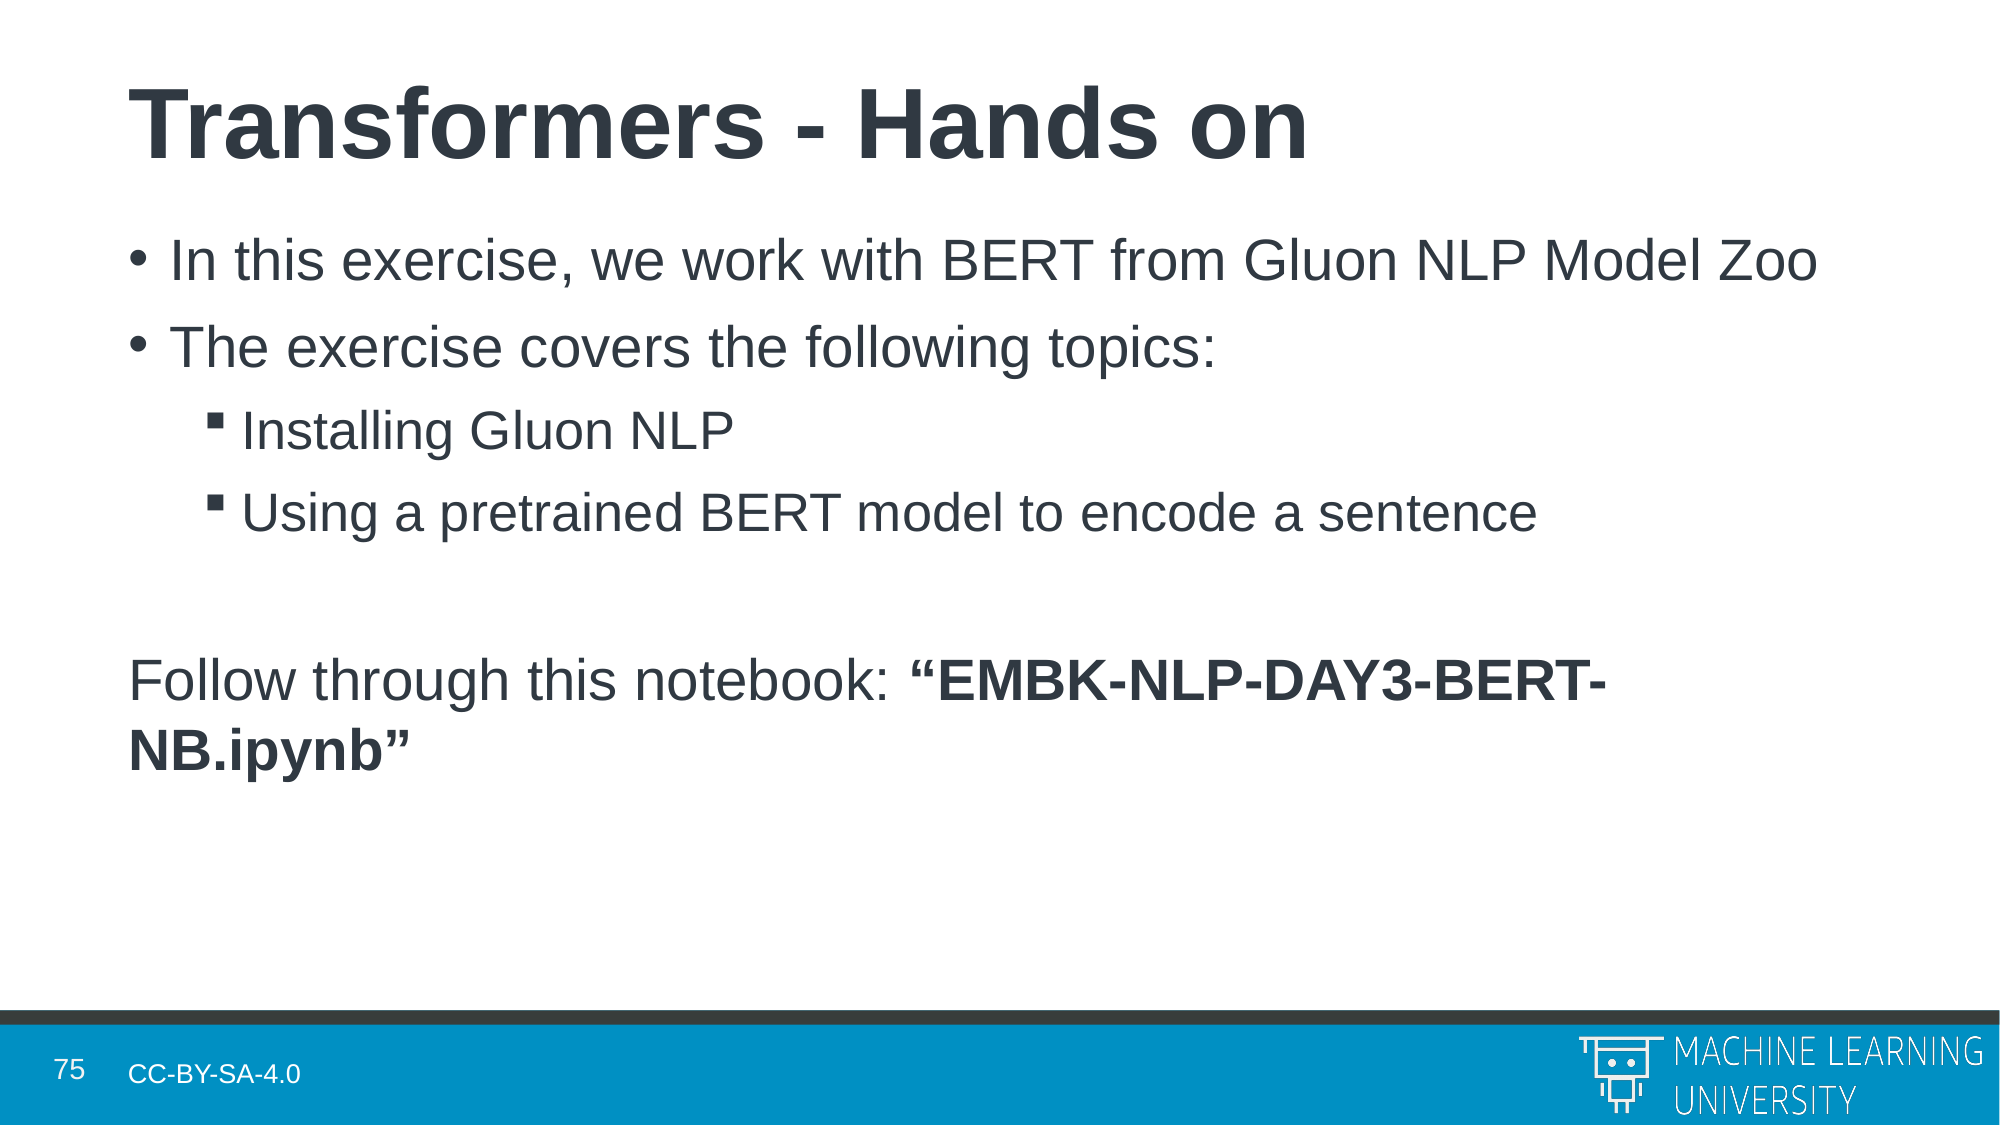

# Transformers - Hands on
In this exercise, we work with BERT from Gluon NLP Model Zoo
The exercise covers the following topics:
Installing Gluon NLP
Using a pretrained BERT model to encode a sentence

Follow through this notebook: “EMBK-NLP-DAY3-BERT-NB.ipynb”